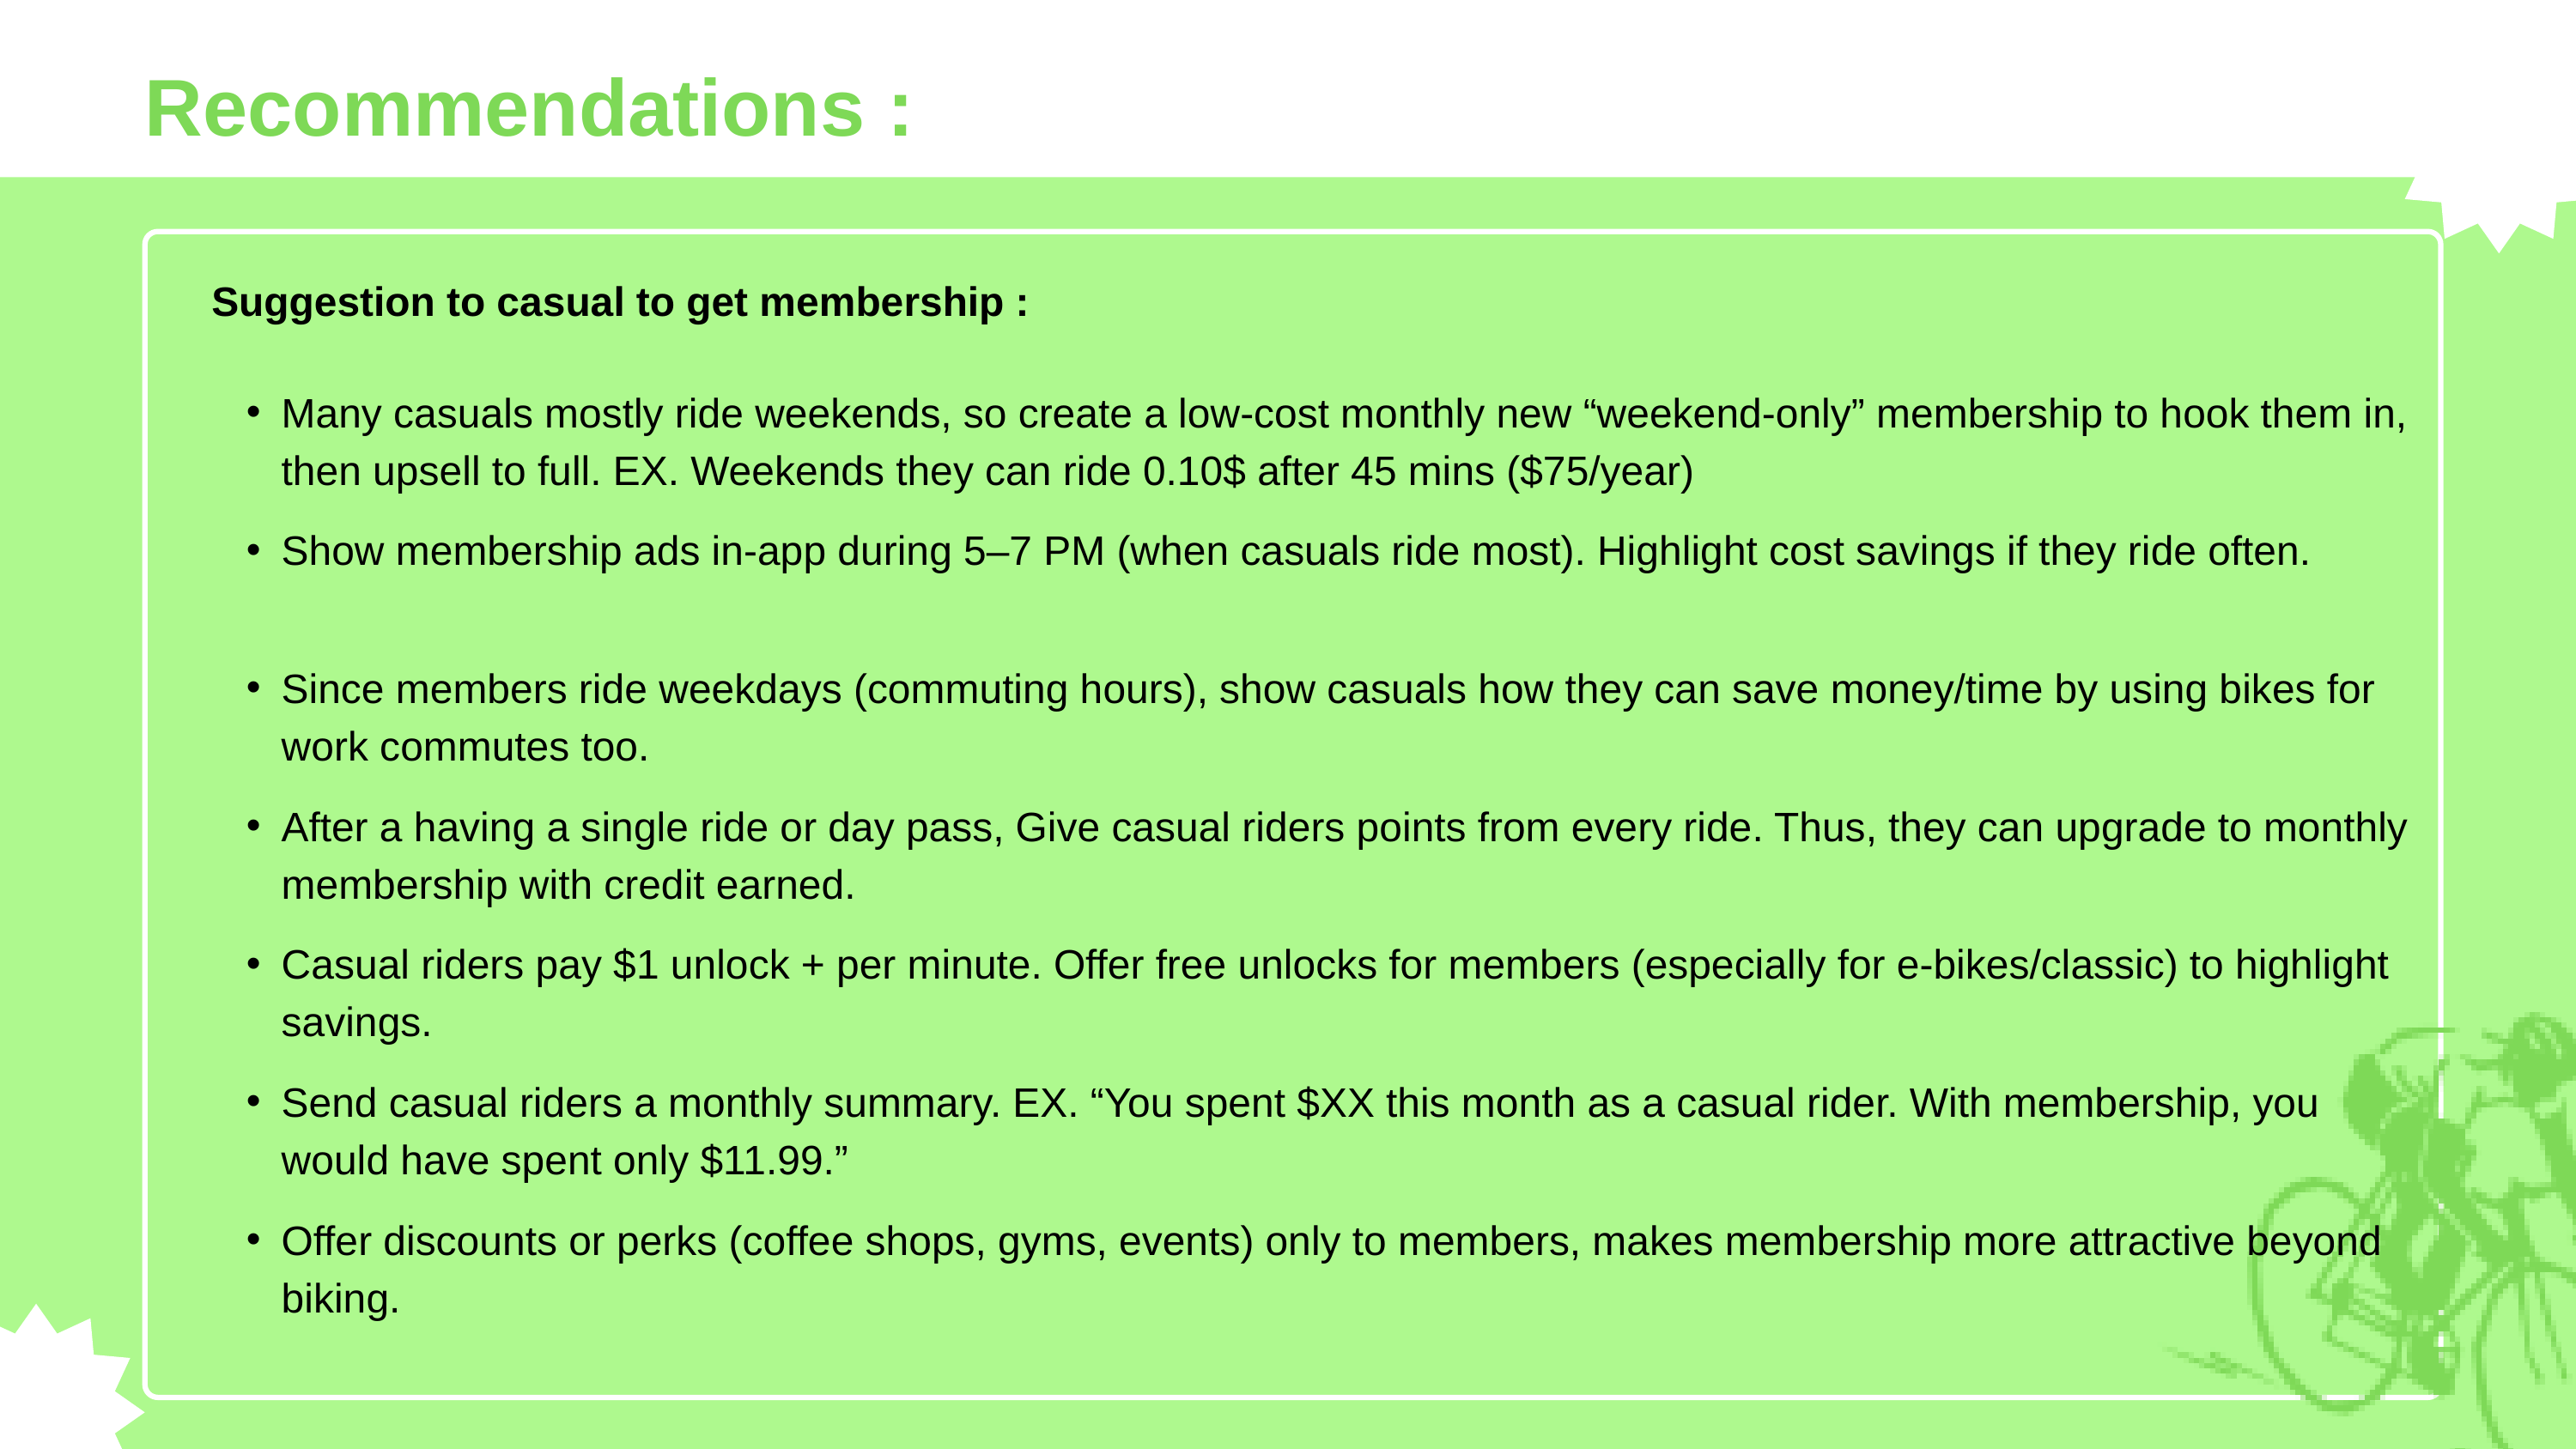

Recommendations :

Suggestion to casual to get membership :
Many casuals mostly ride weekends, so create a low-cost monthly new “weekend-only” membership to hook them in, then upsell to full. EX. Weekends they can ride 0.10$ after 45 mins ($75/year)
Show membership ads in-app during 5–7 PM (when casuals ride most). Highlight cost savings if they ride often.
Since members ride weekdays (commuting hours), show casuals how they can save money/time by using bikes for work commutes too.
After a having a single ride or day pass, Give casual riders points from every ride. Thus, they can upgrade to monthly membership with credit earned.
Casual riders pay $1 unlock + per minute. Offer free unlocks for members (especially for e-bikes/classic) to highlight savings.

Send casual riders a monthly summary. EX. “You spent $XX this month as a casual rider. With membership, you would have spent only $11.99.”
Offer discounts or perks (coffee shops, gyms, events) only to members, makes membership more attractive beyond biking.